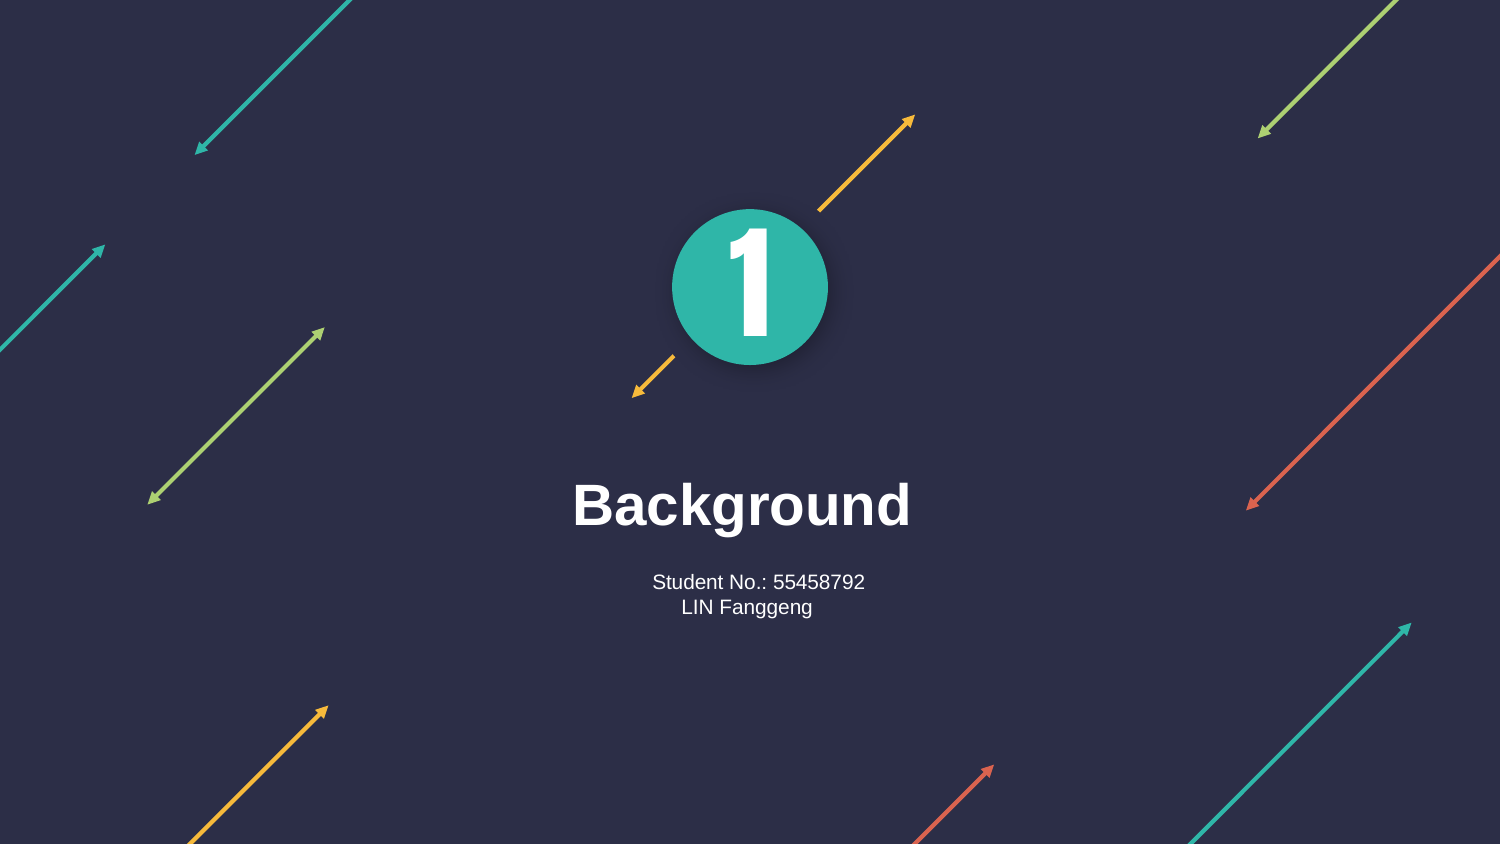

1
Background
   Student No.: 55458792
LIN Fanggeng